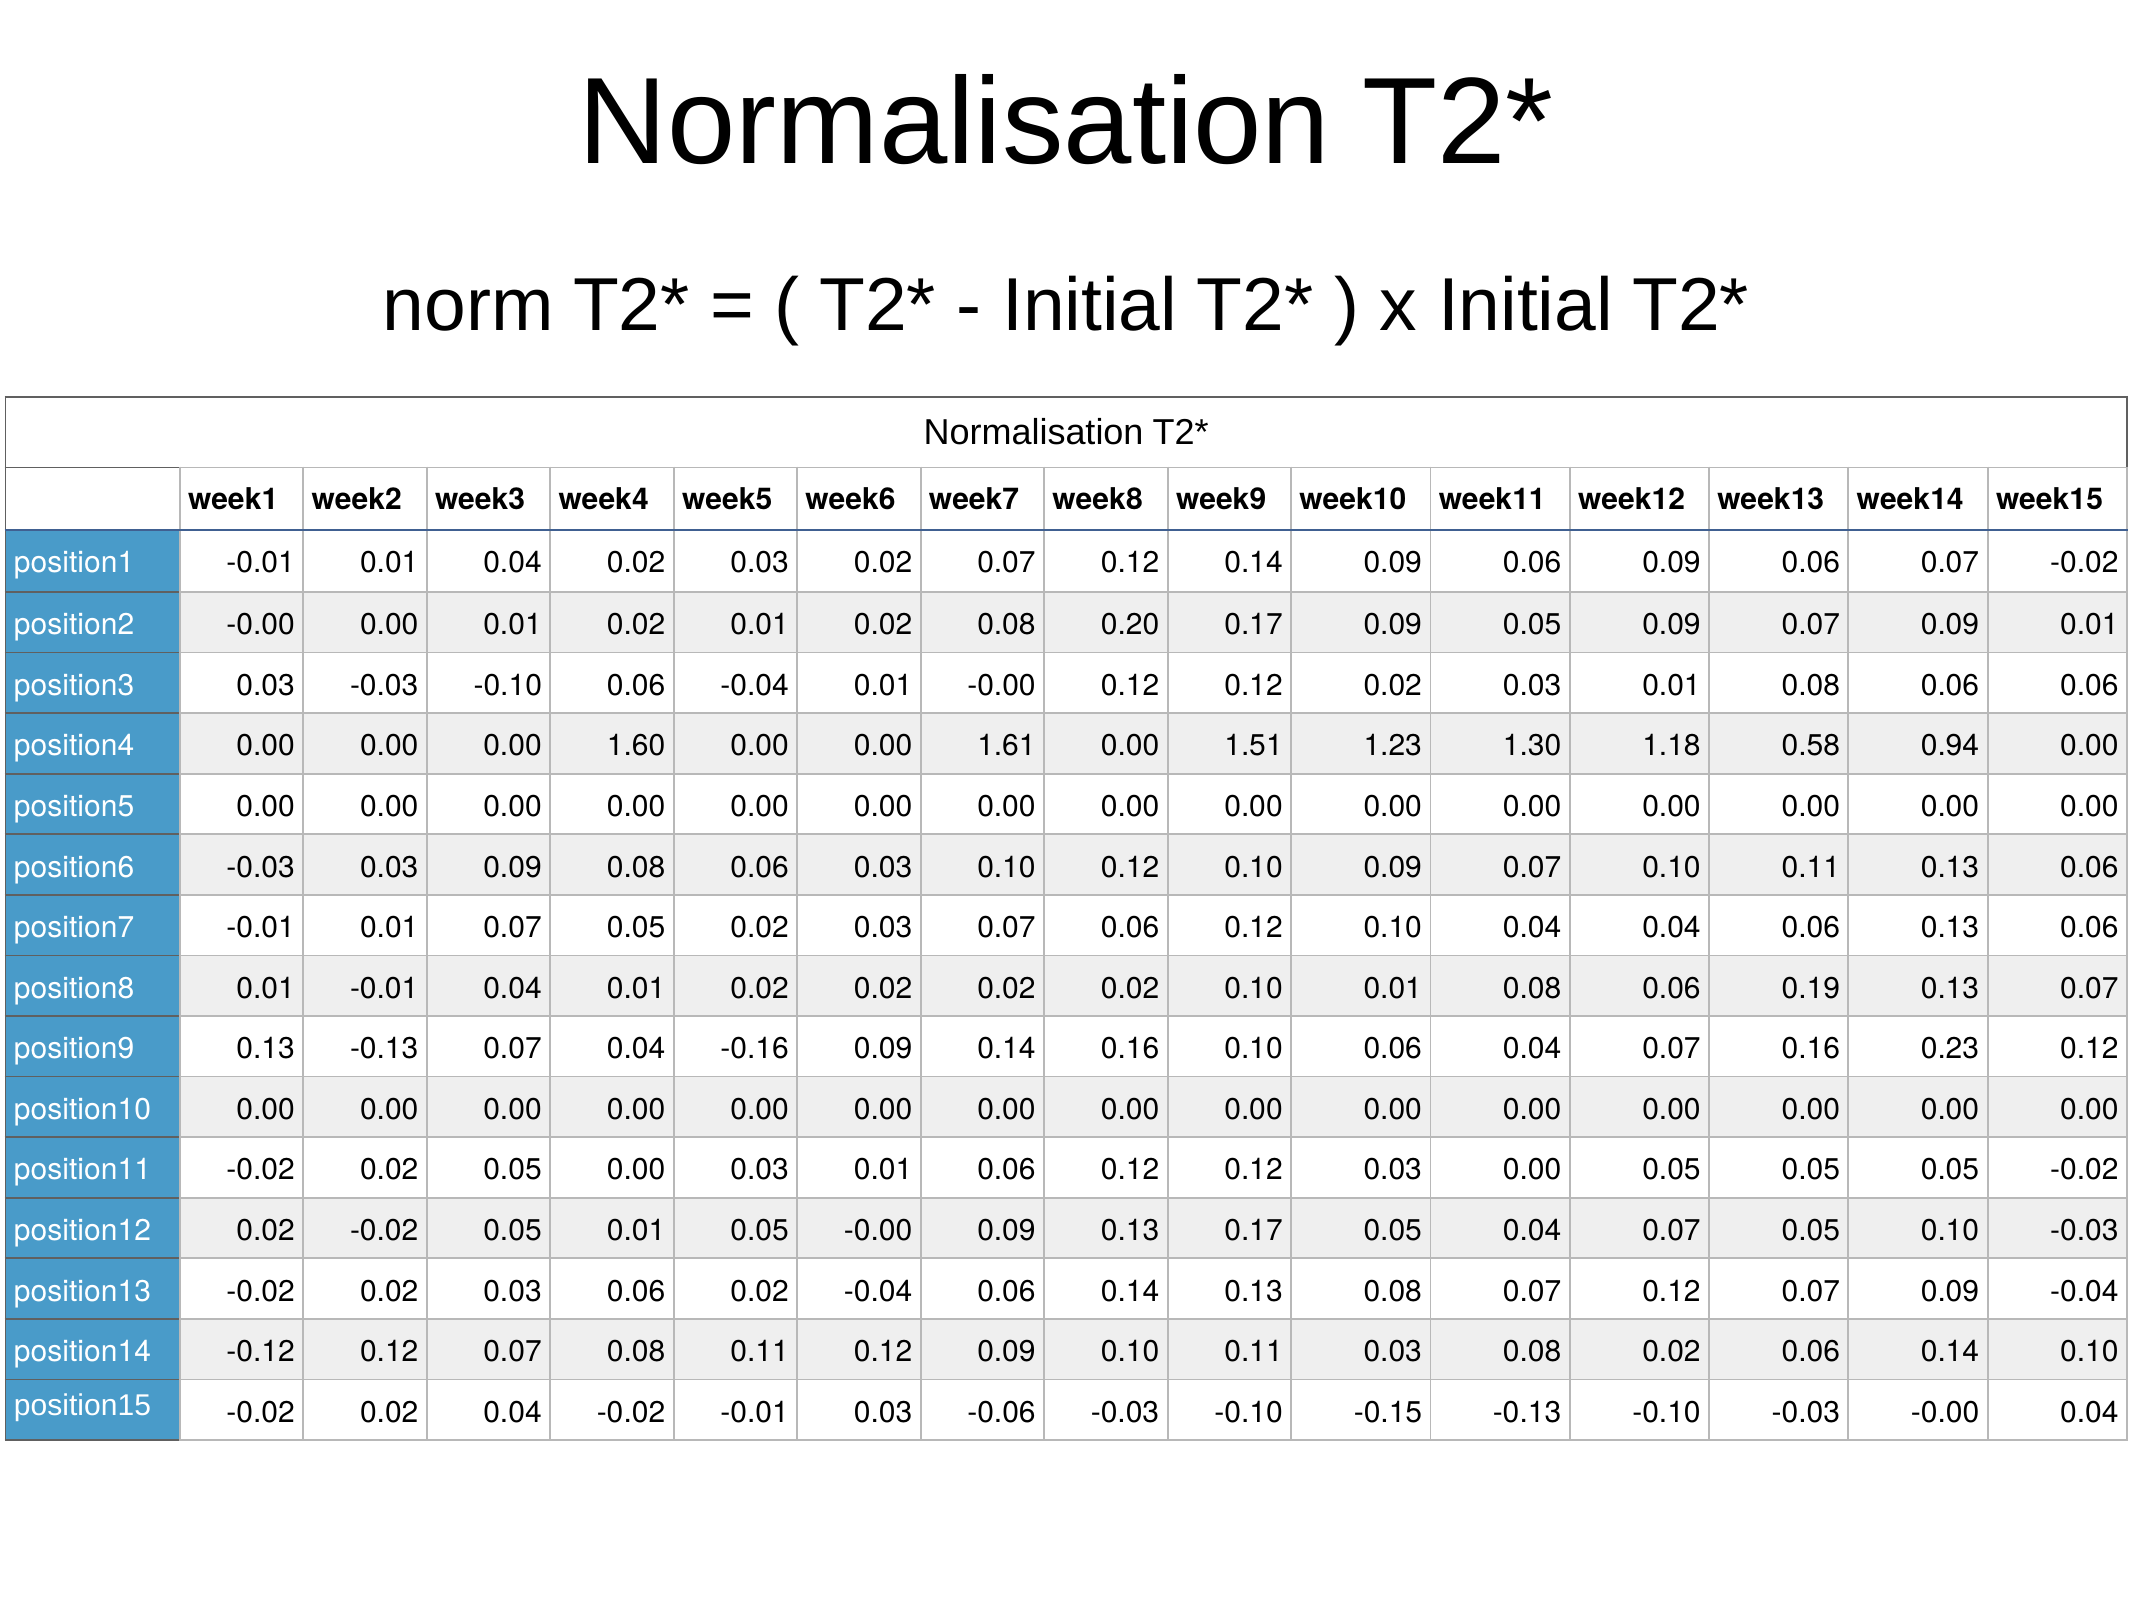

Normalisation T2*
norm T2* = ( T2* - Initial T2* ) x Initial T2*
| Normalisation T2\* |  |  |  |  |  |  |  |  |  |  |  |  |  |  |  |
| --- | --- | --- | --- | --- | --- | --- | --- | --- | --- | --- | --- | --- | --- | --- | --- |
|  | week1 | week2 | week3 | week4 | week5 | week6 | week7 | week8 | week9 | week10 | week11 | week12 | week13 | week14 | week15 |
| position1 | -0.01 | 0.01 | 0.04 | 0.02 | 0.03 | 0.02 | 0.07 | 0.12 | 0.14 | 0.09 | 0.06 | 0.09 | 0.06 | 0.07 | -0.02 |
| position2 | -0.00 | 0.00 | 0.01 | 0.02 | 0.01 | 0.02 | 0.08 | 0.20 | 0.17 | 0.09 | 0.05 | 0.09 | 0.07 | 0.09 | 0.01 |
| position3 | 0.03 | -0.03 | -0.10 | 0.06 | -0.04 | 0.01 | -0.00 | 0.12 | 0.12 | 0.02 | 0.03 | 0.01 | 0.08 | 0.06 | 0.06 |
| position4 | 0.00 | 0.00 | 0.00 | 1.60 | 0.00 | 0.00 | 1.61 | 0.00 | 1.51 | 1.23 | 1.30 | 1.18 | 0.58 | 0.94 | 0.00 |
| position5 | 0.00 | 0.00 | 0.00 | 0.00 | 0.00 | 0.00 | 0.00 | 0.00 | 0.00 | 0.00 | 0.00 | 0.00 | 0.00 | 0.00 | 0.00 |
| position6 | -0.03 | 0.03 | 0.09 | 0.08 | 0.06 | 0.03 | 0.10 | 0.12 | 0.10 | 0.09 | 0.07 | 0.10 | 0.11 | 0.13 | 0.06 |
| position7 | -0.01 | 0.01 | 0.07 | 0.05 | 0.02 | 0.03 | 0.07 | 0.06 | 0.12 | 0.10 | 0.04 | 0.04 | 0.06 | 0.13 | 0.06 |
| position8 | 0.01 | -0.01 | 0.04 | 0.01 | 0.02 | 0.02 | 0.02 | 0.02 | 0.10 | 0.01 | 0.08 | 0.06 | 0.19 | 0.13 | 0.07 |
| position9 | 0.13 | -0.13 | 0.07 | 0.04 | -0.16 | 0.09 | 0.14 | 0.16 | 0.10 | 0.06 | 0.04 | 0.07 | 0.16 | 0.23 | 0.12 |
| position10 | 0.00 | 0.00 | 0.00 | 0.00 | 0.00 | 0.00 | 0.00 | 0.00 | 0.00 | 0.00 | 0.00 | 0.00 | 0.00 | 0.00 | 0.00 |
| position11 | -0.02 | 0.02 | 0.05 | 0.00 | 0.03 | 0.01 | 0.06 | 0.12 | 0.12 | 0.03 | 0.00 | 0.05 | 0.05 | 0.05 | -0.02 |
| position12 | 0.02 | -0.02 | 0.05 | 0.01 | 0.05 | -0.00 | 0.09 | 0.13 | 0.17 | 0.05 | 0.04 | 0.07 | 0.05 | 0.10 | -0.03 |
| position13 | -0.02 | 0.02 | 0.03 | 0.06 | 0.02 | -0.04 | 0.06 | 0.14 | 0.13 | 0.08 | 0.07 | 0.12 | 0.07 | 0.09 | -0.04 |
| position14 | -0.12 | 0.12 | 0.07 | 0.08 | 0.11 | 0.12 | 0.09 | 0.10 | 0.11 | 0.03 | 0.08 | 0.02 | 0.06 | 0.14 | 0.10 |
| position15 | -0.02 | 0.02 | 0.04 | -0.02 | -0.01 | 0.03 | -0.06 | -0.03 | -0.10 | -0.15 | -0.13 | -0.10 | -0.03 | -0.00 | 0.04 |